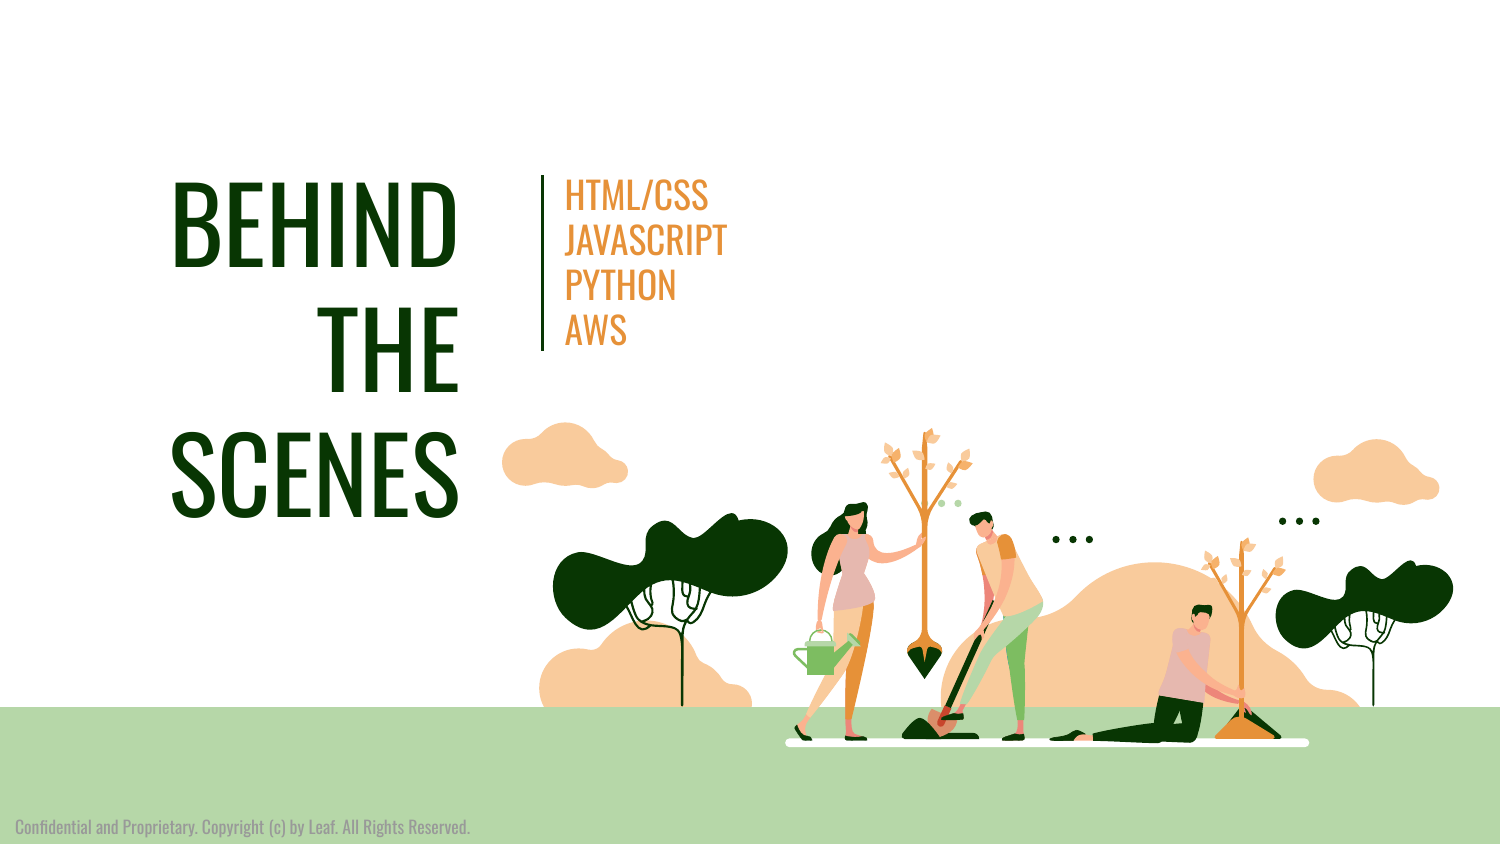

# BEHIND
THE
SCENES
HTML/CSS
JAVASCRIPT
PYTHON
AWS

Confidential and Proprietary. Copyright (c) by Leaf. All Rights Reserved.